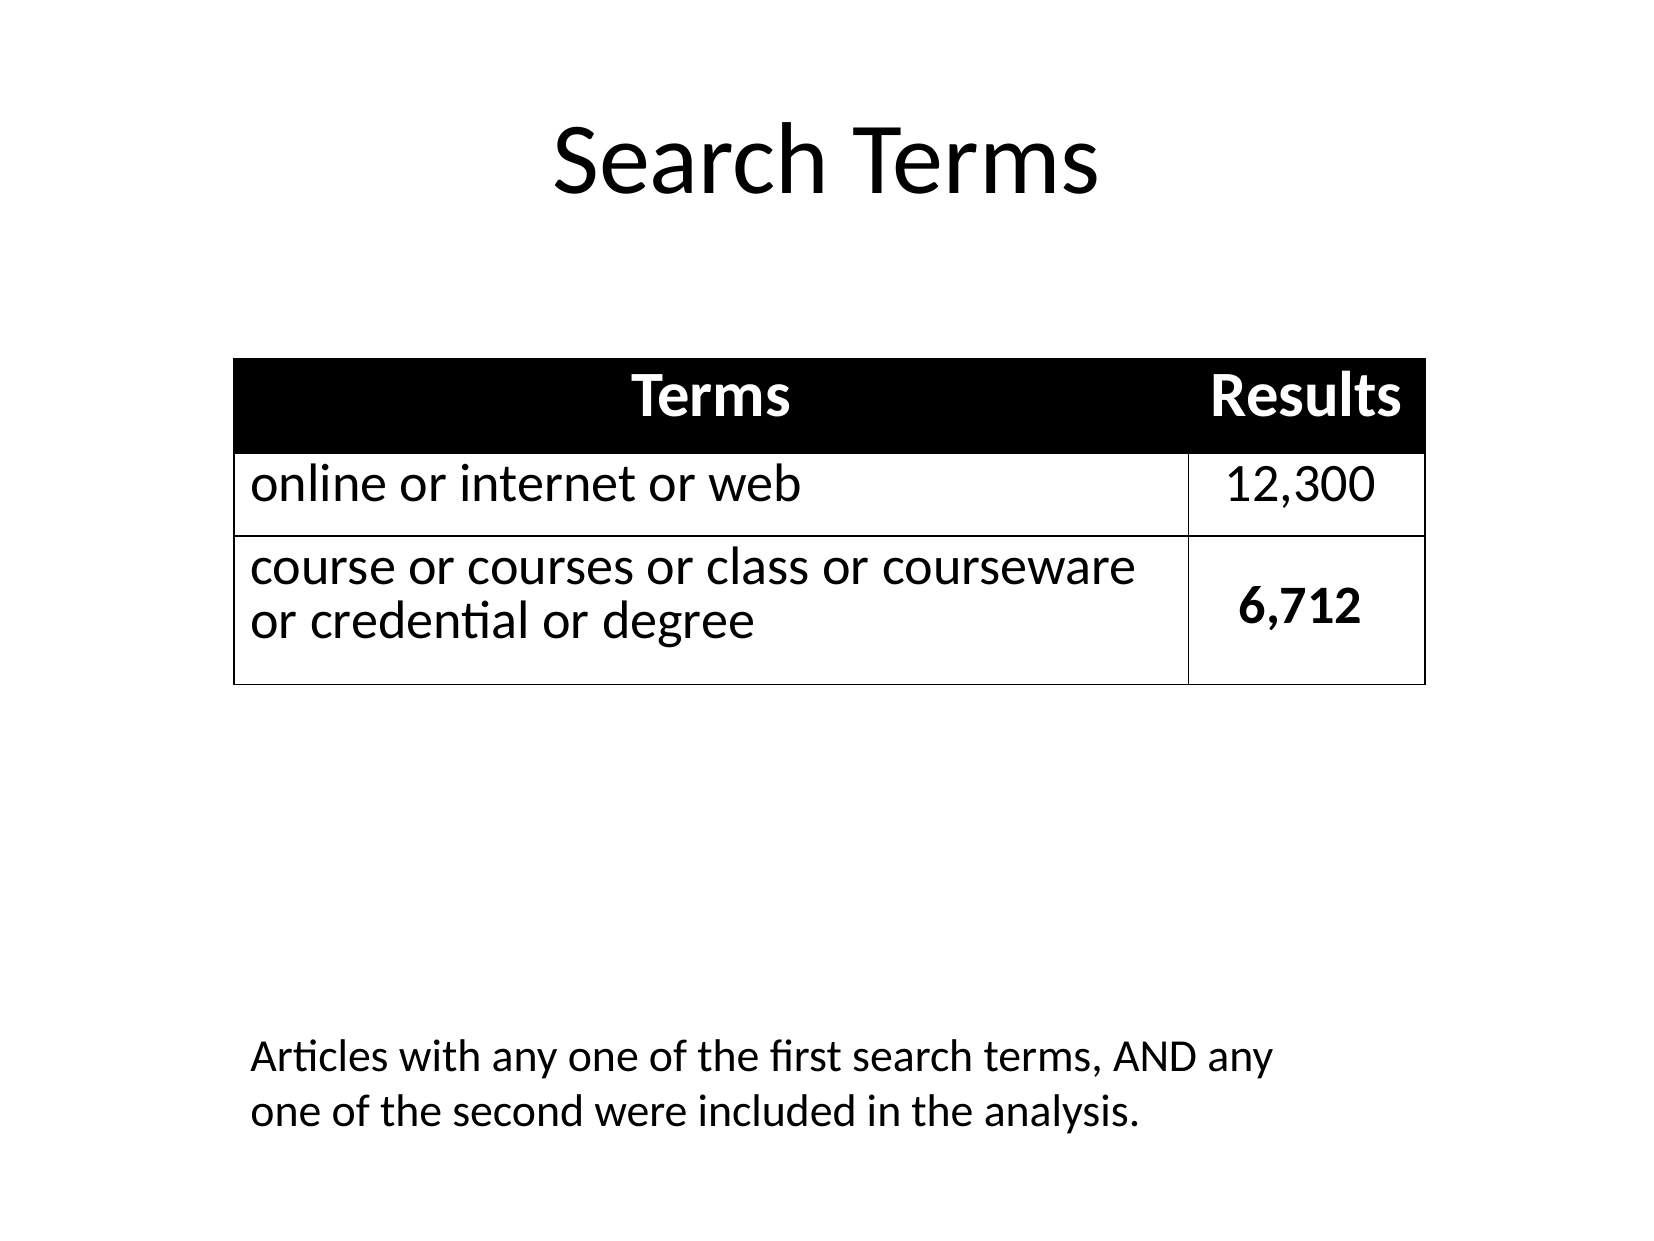

# Search Terms
| Terms | Results |
| --- | --- |
| online or internet or web | 12,300 |
| course or courses or class or courseware or credential or degree | 6,712 |
Articles with any one of the first search terms, AND any one of the second were included in the analysis.